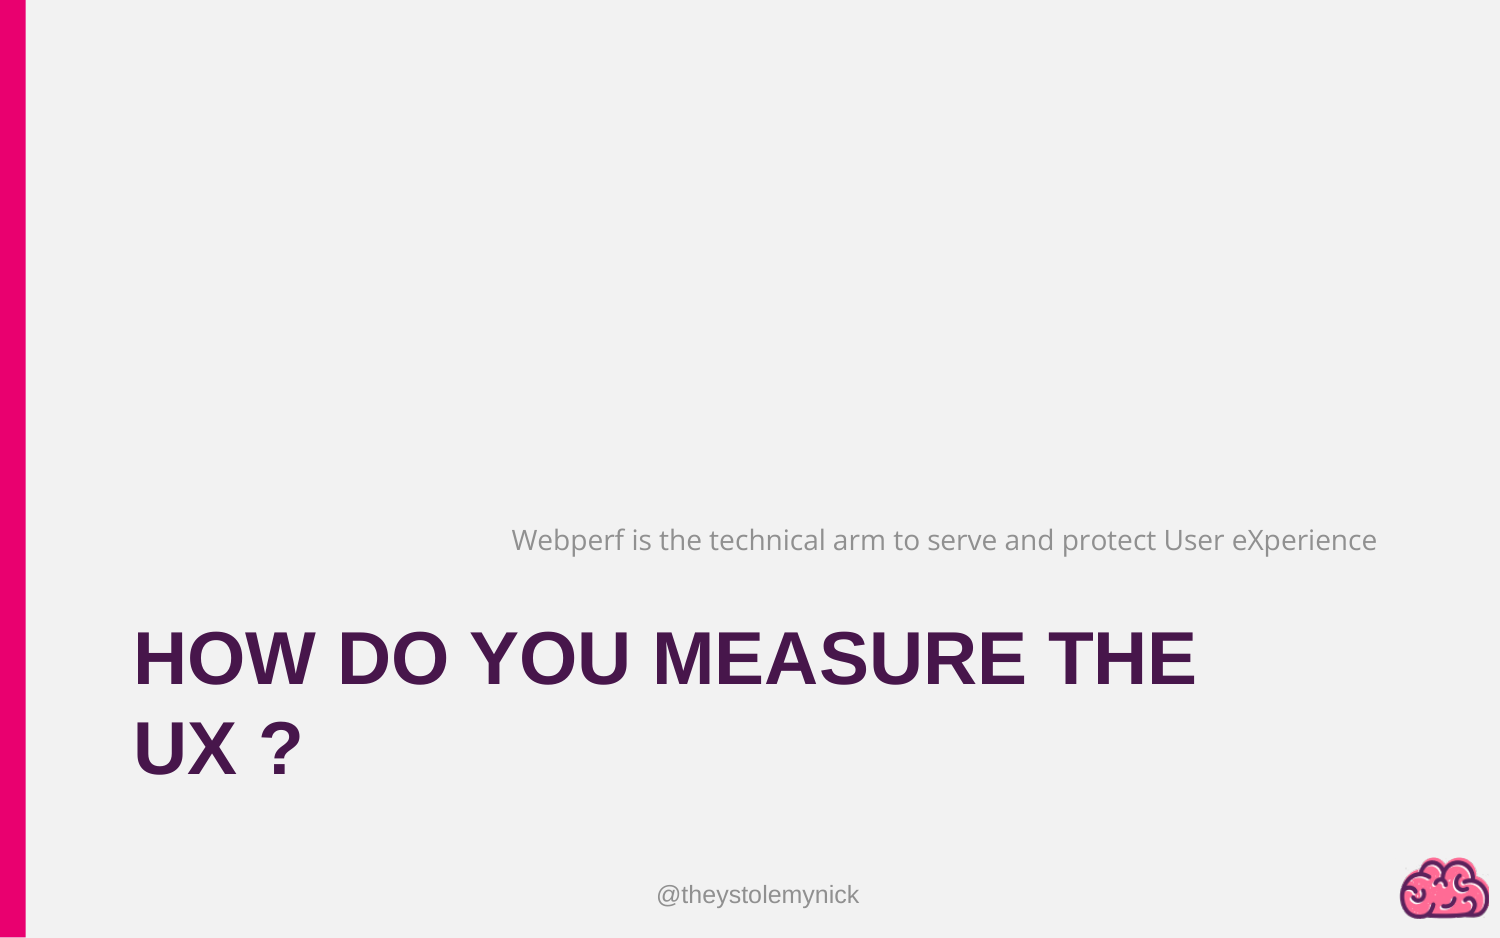

Webperf is the technical arm to serve and protect User eXperience

# How do you measure the Ux ?
@theystolemynick